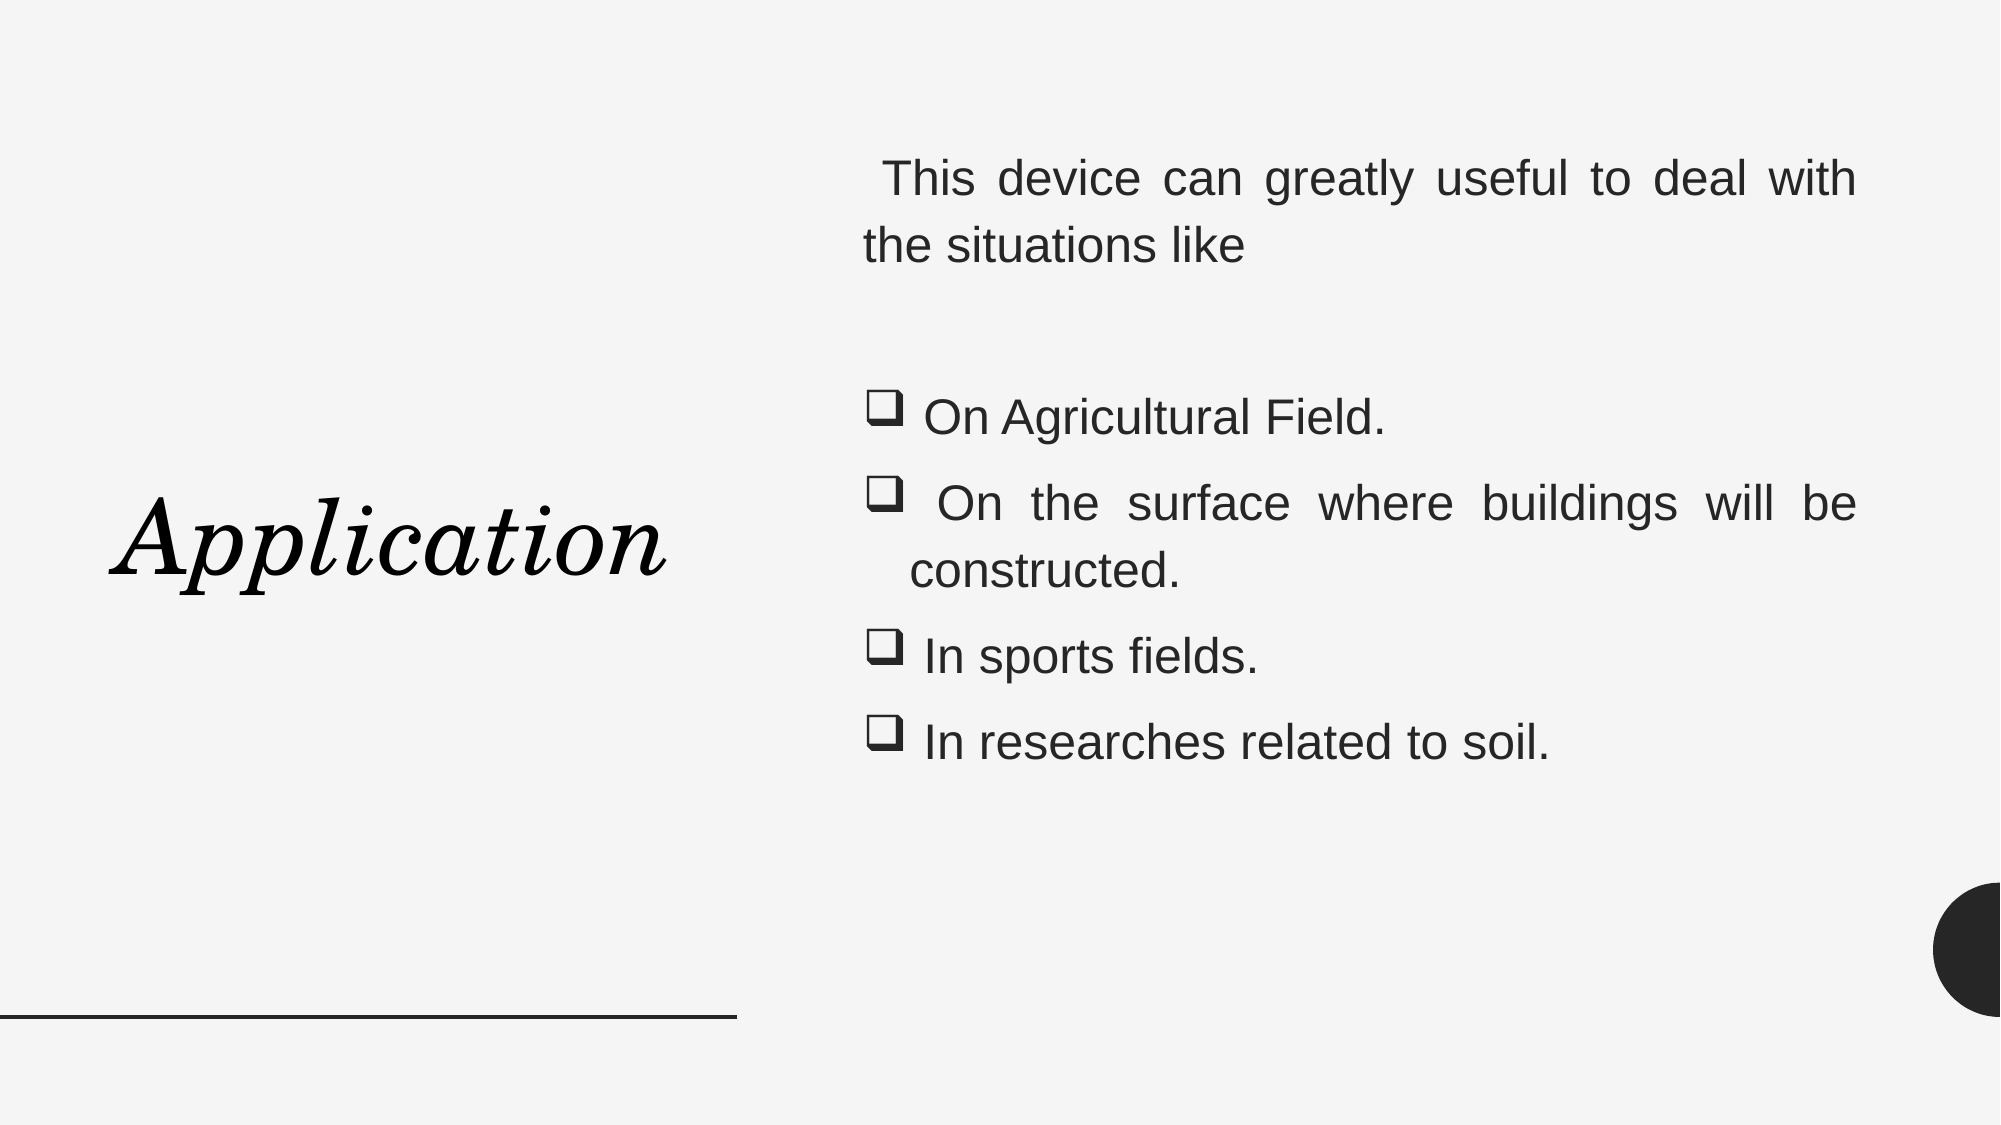

This device can greatly useful to deal with the situations like

 On Agricultural Field.
 On the surface where buildings will be constructed.
 In sports fields.
 In researches related to soil.

# Application